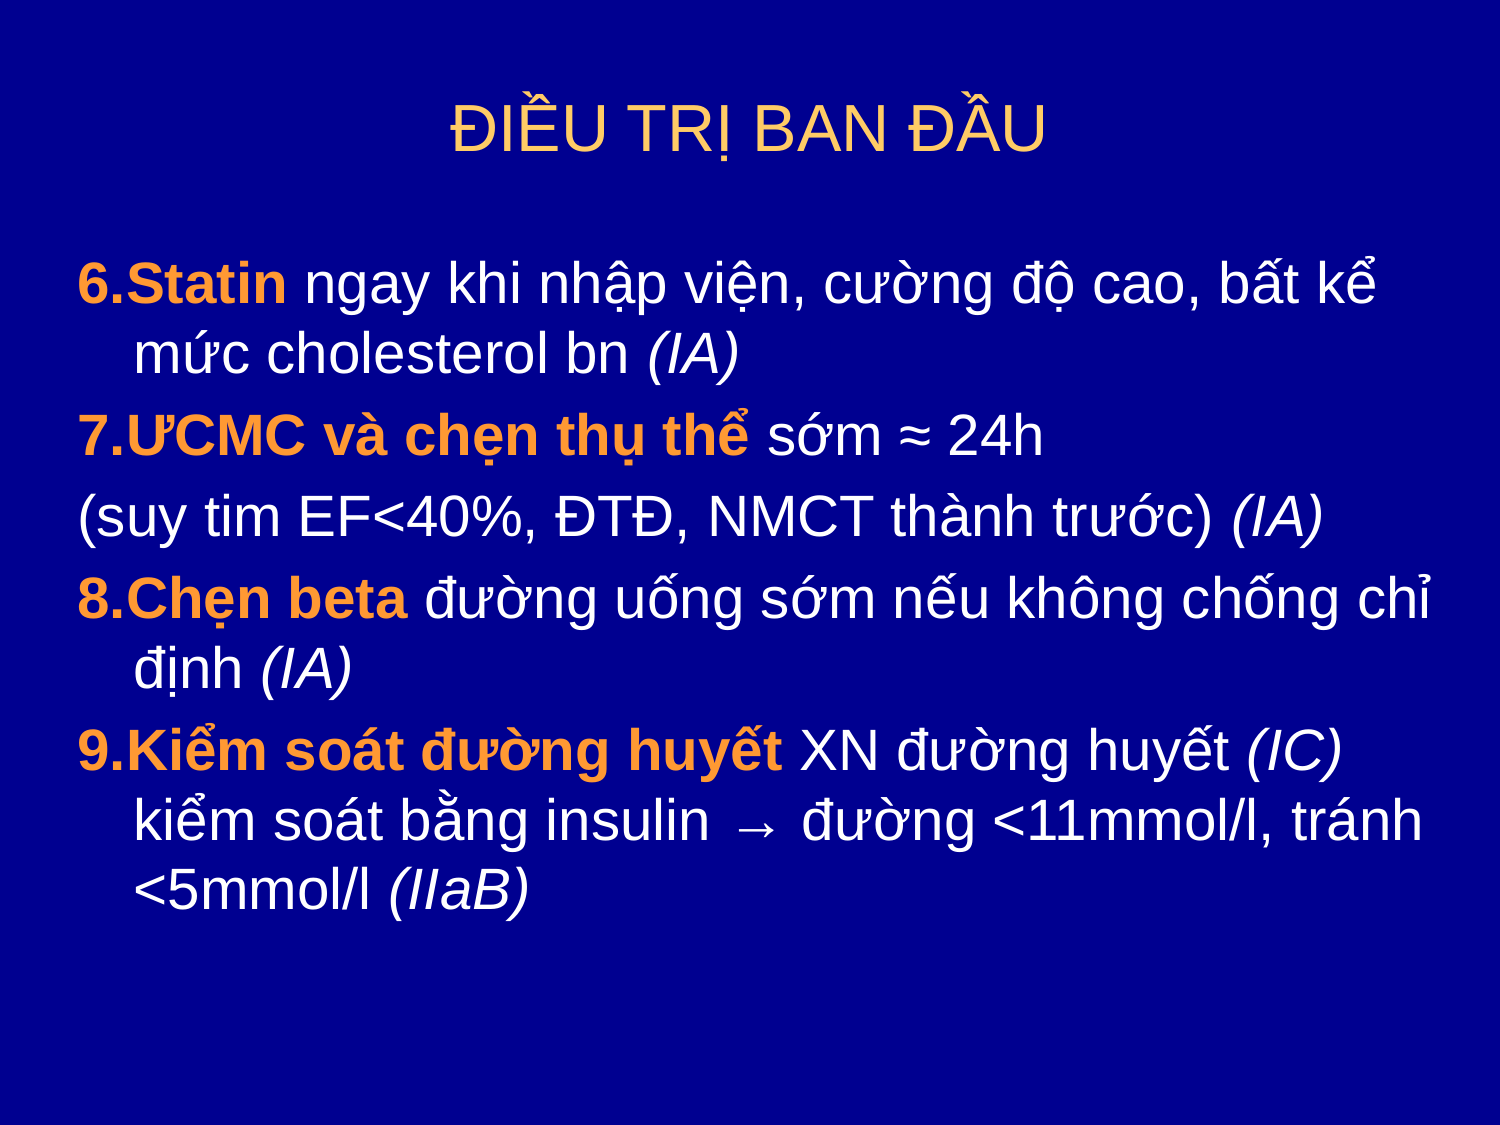

# ĐIỀU TRỊ BAN ĐẦU
6.Statin ngay khi nhập viện, cường độ cao, bất kể mức cholesterol bn (IA)
7.ƯCMC và chẹn thụ thể sớm ≈ 24h
(suy tim EF<40%, ĐTĐ, NMCT thành trước) (IA)
8.Chẹn beta đường uống sớm nếu không chống chỉ định (IA)
9.Kiểm soát đường huyết XN đường huyết (IC) kiểm soát bằng insulin → đường <11mmol/l, tránh <5mmol/l (IIaB)